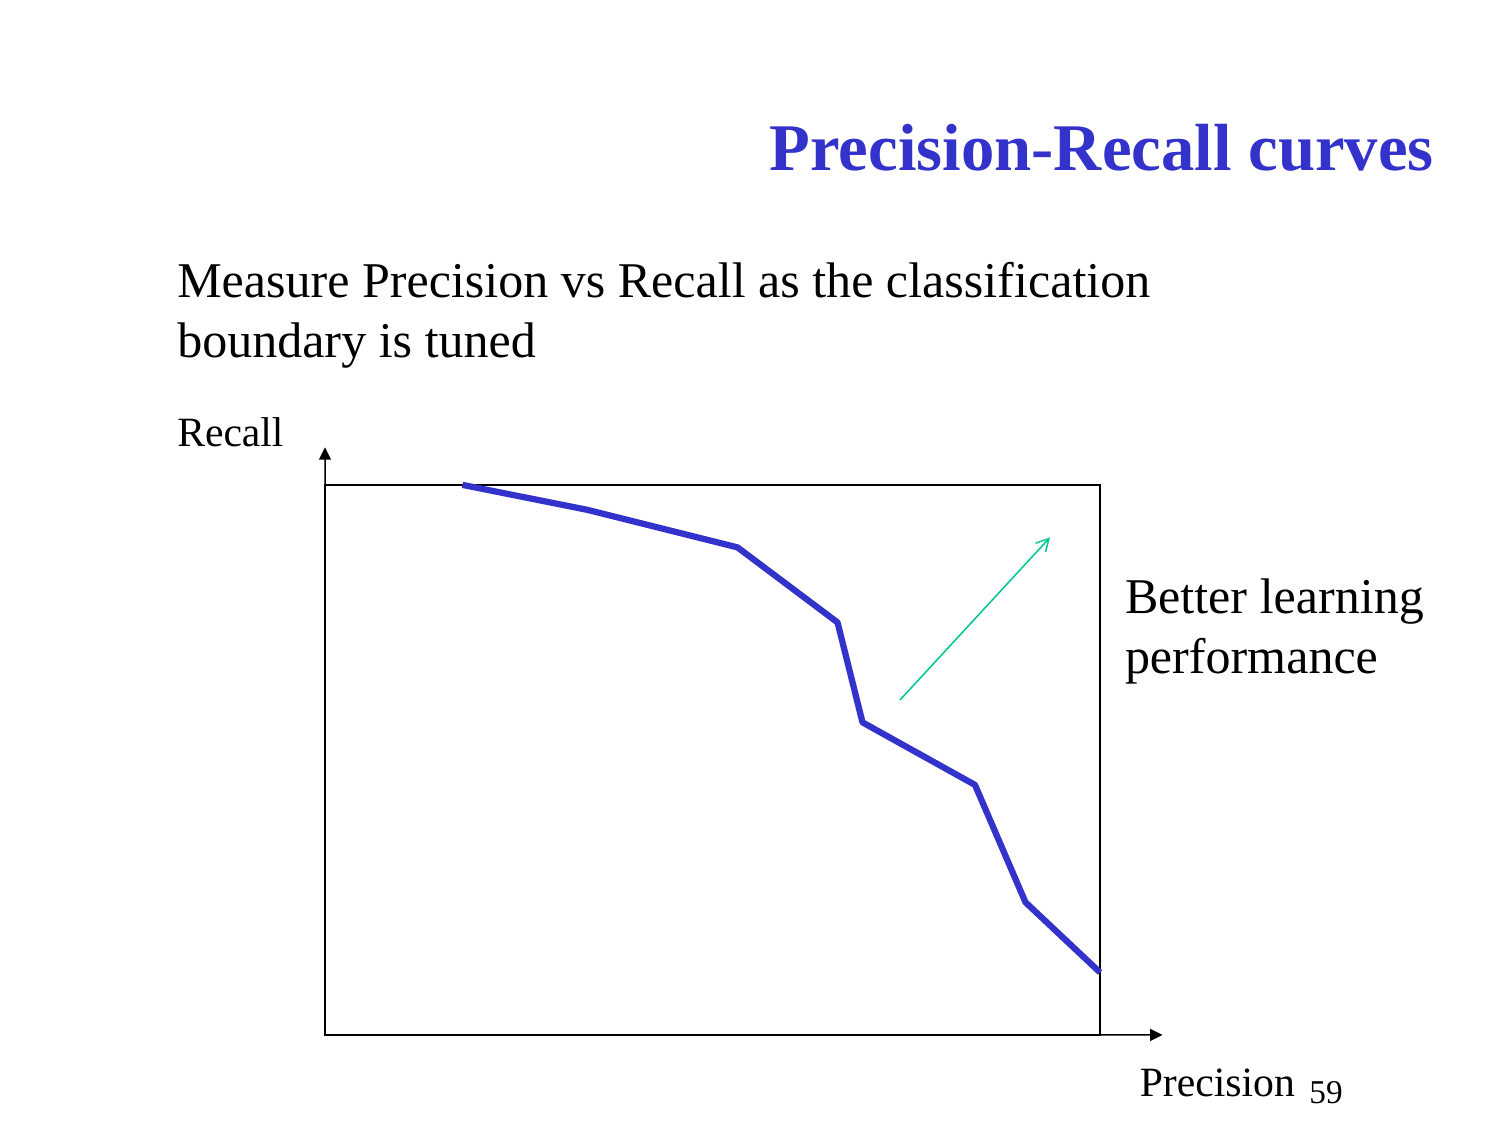

# Precision-Recall curves
Measure Precision vs Recall as the classification boundary is tuned
Recall

Better learning
performance

Precision